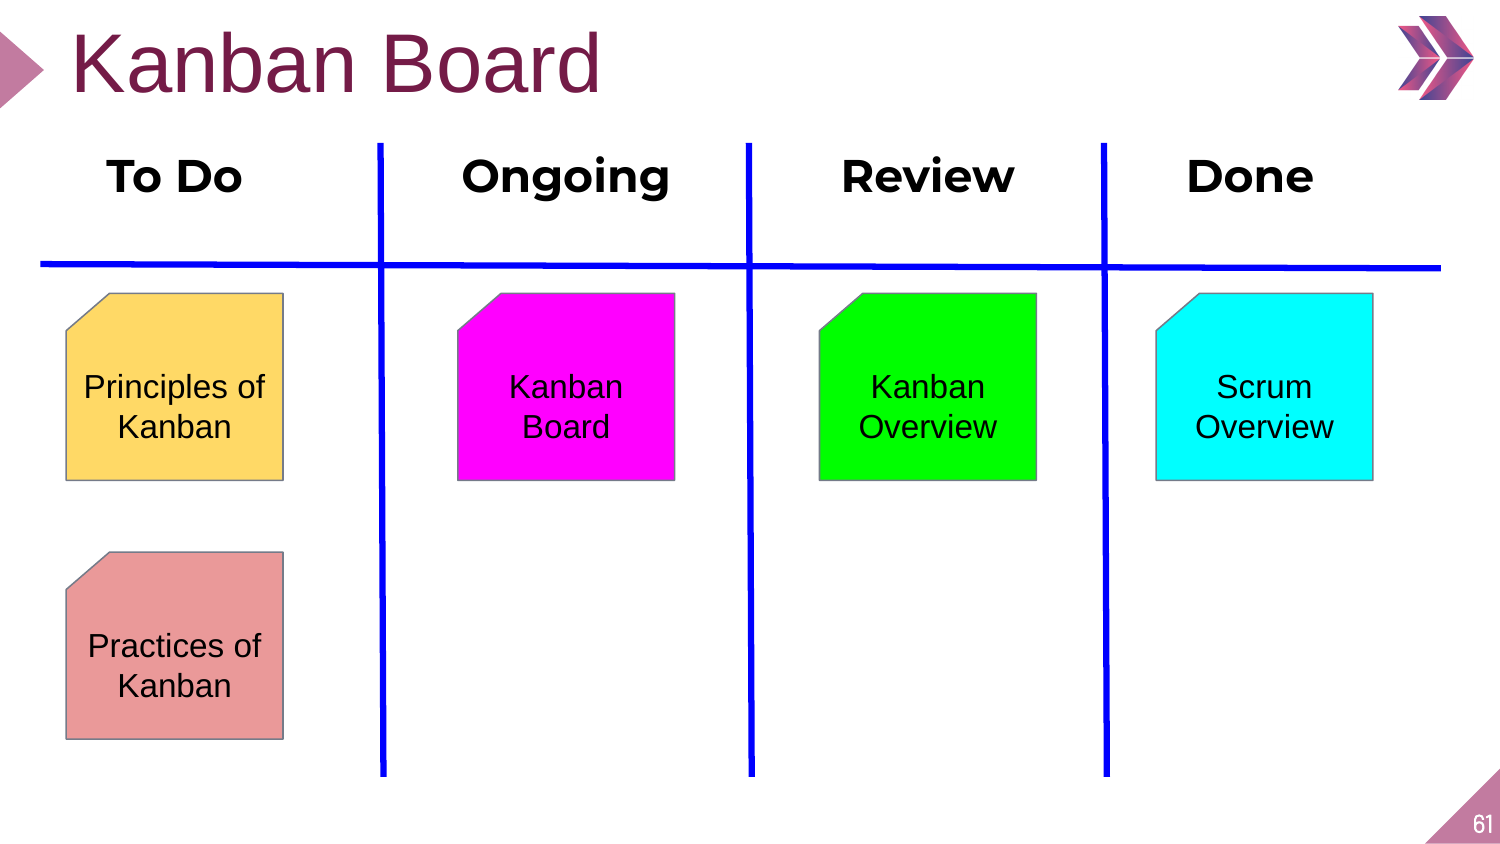

Kanban Board
To Do
Ongoing
Review
Done
Principles of Kanban
Kanban Board
Kanban
Overview
Scrum Overview
Practices of Kanban
61